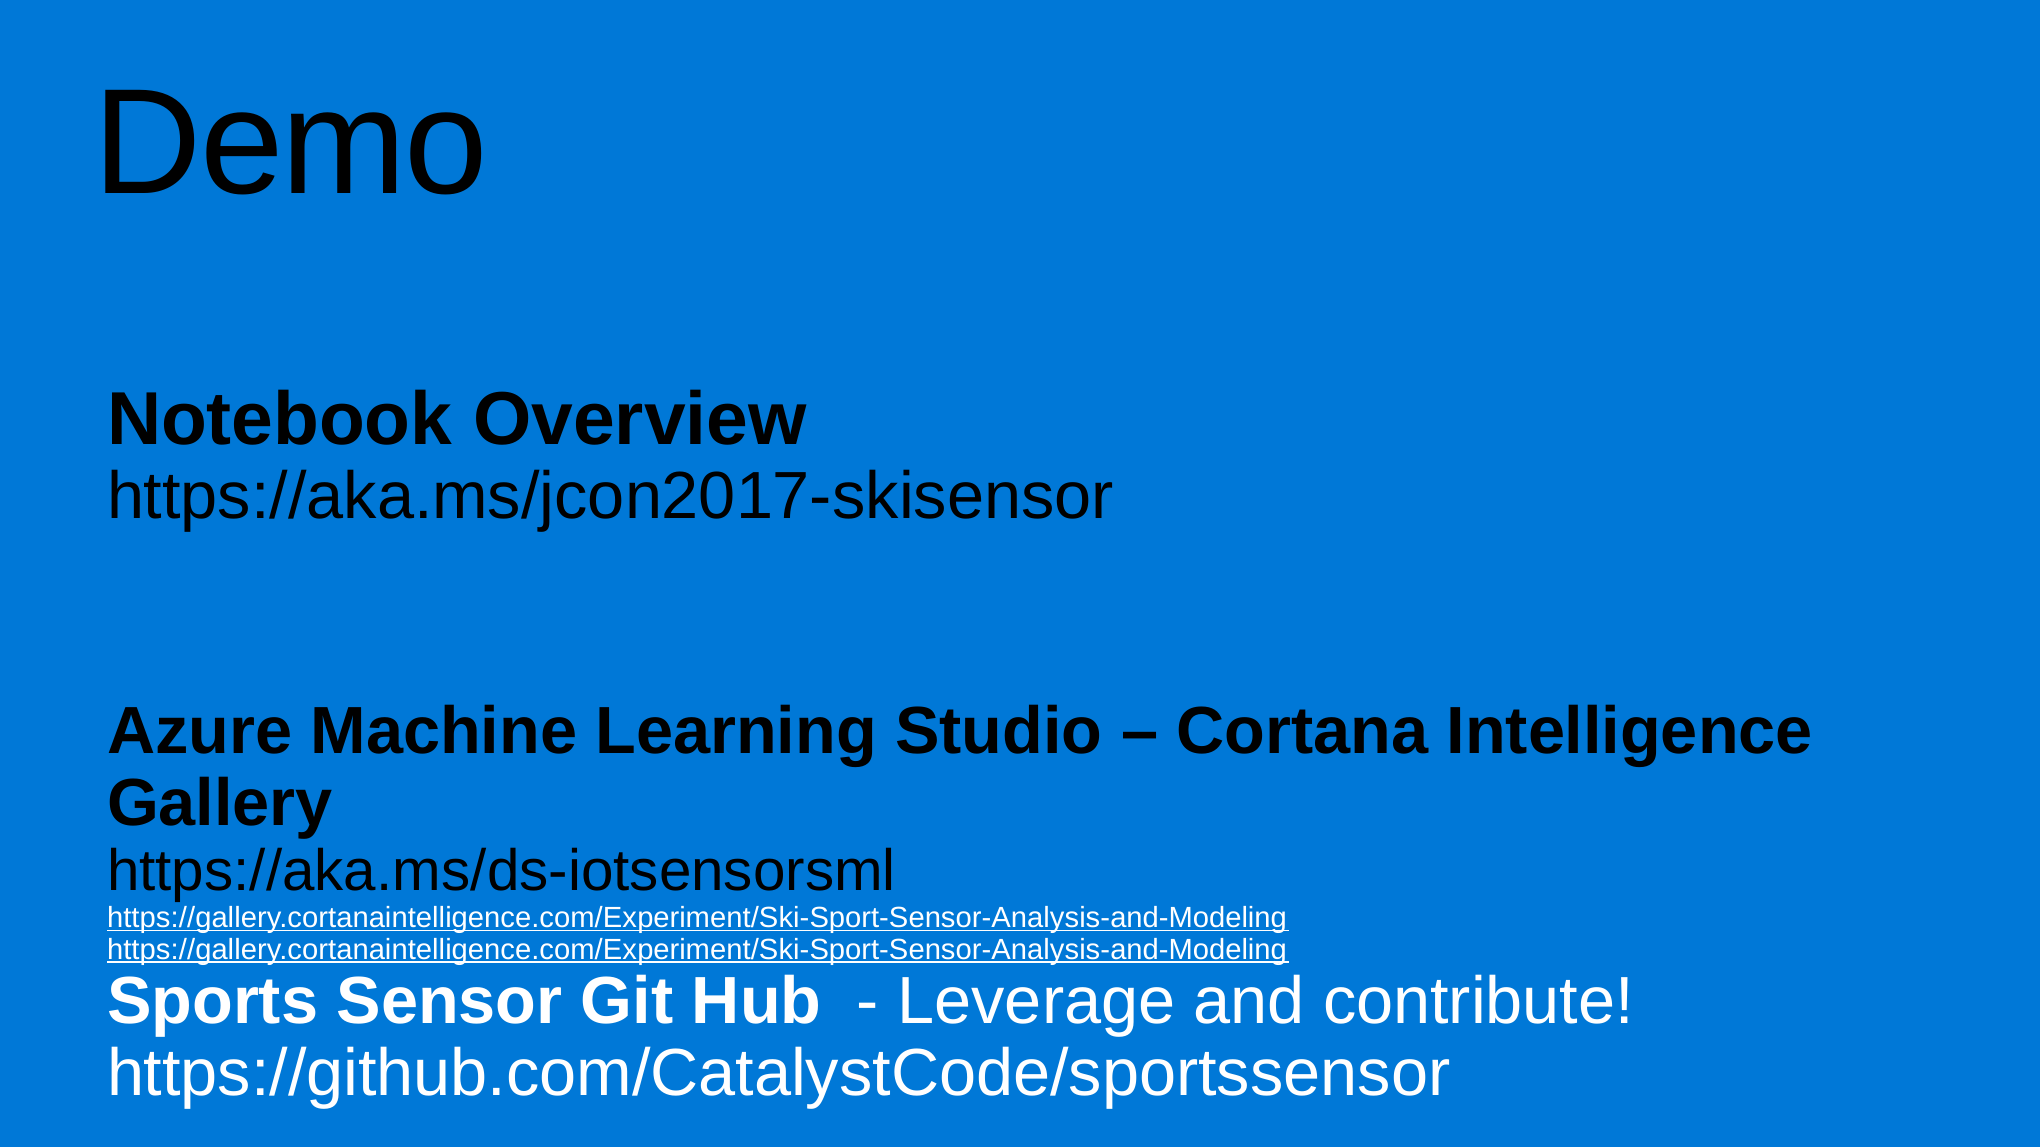

# Demo

Notebook Overview
https://aka.ms/jcon2017-skisensor https://github.com/CatalystCode/JupyterCon2017/blob/master/Sports_IoTSensorSkillClassification/1_Ski_Sports_IoT_Sensor_Data_Analysis.ipynb
Azure Machine Learning Studio – Cortana Intelligence Gallery
https://aka.ms/ds-iotsensorsml
https://gallery.cortanaintelligence.com/Experiment/Ski-Sport-Sensor-Analysis-and-Modeling
https://gallery.cortanaintelligence.com/Experiment/Ski-Sport-Sensor-Analysis-and-Modeling
Sports Sensor Git Hub  - Leverage and contribute!
https://github.com/CatalystCode/sportssensor